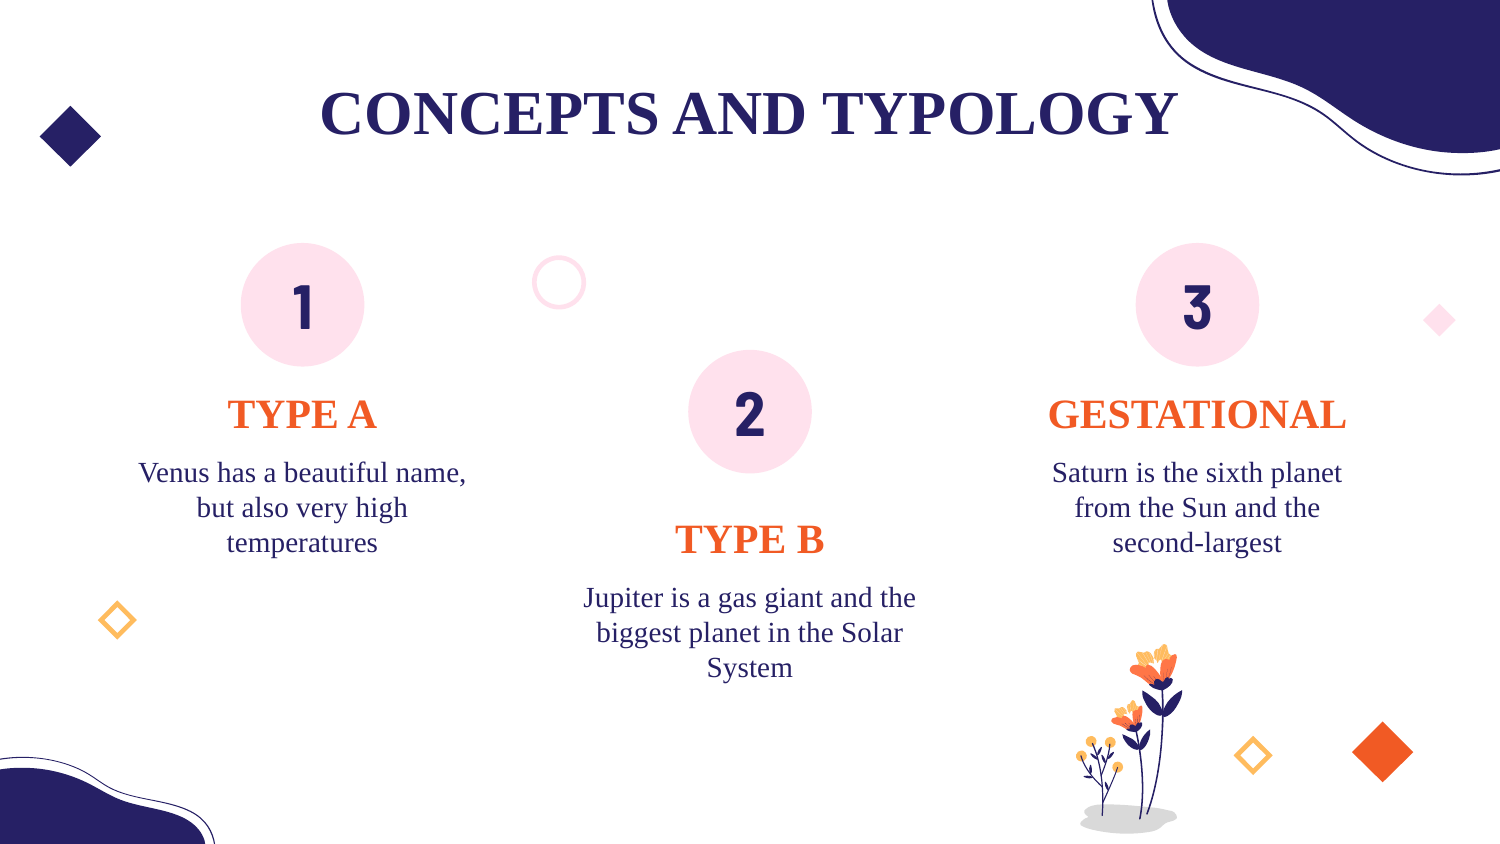

# CONCEPTS AND TYPOLOGY
1
3
2
TYPE A
GESTATIONAL
Venus has a beautiful name, but also very high temperatures
Saturn is the sixth planet from the Sun and the second-largest
TYPE B
Jupiter is a gas giant and the biggest planet in the Solar System